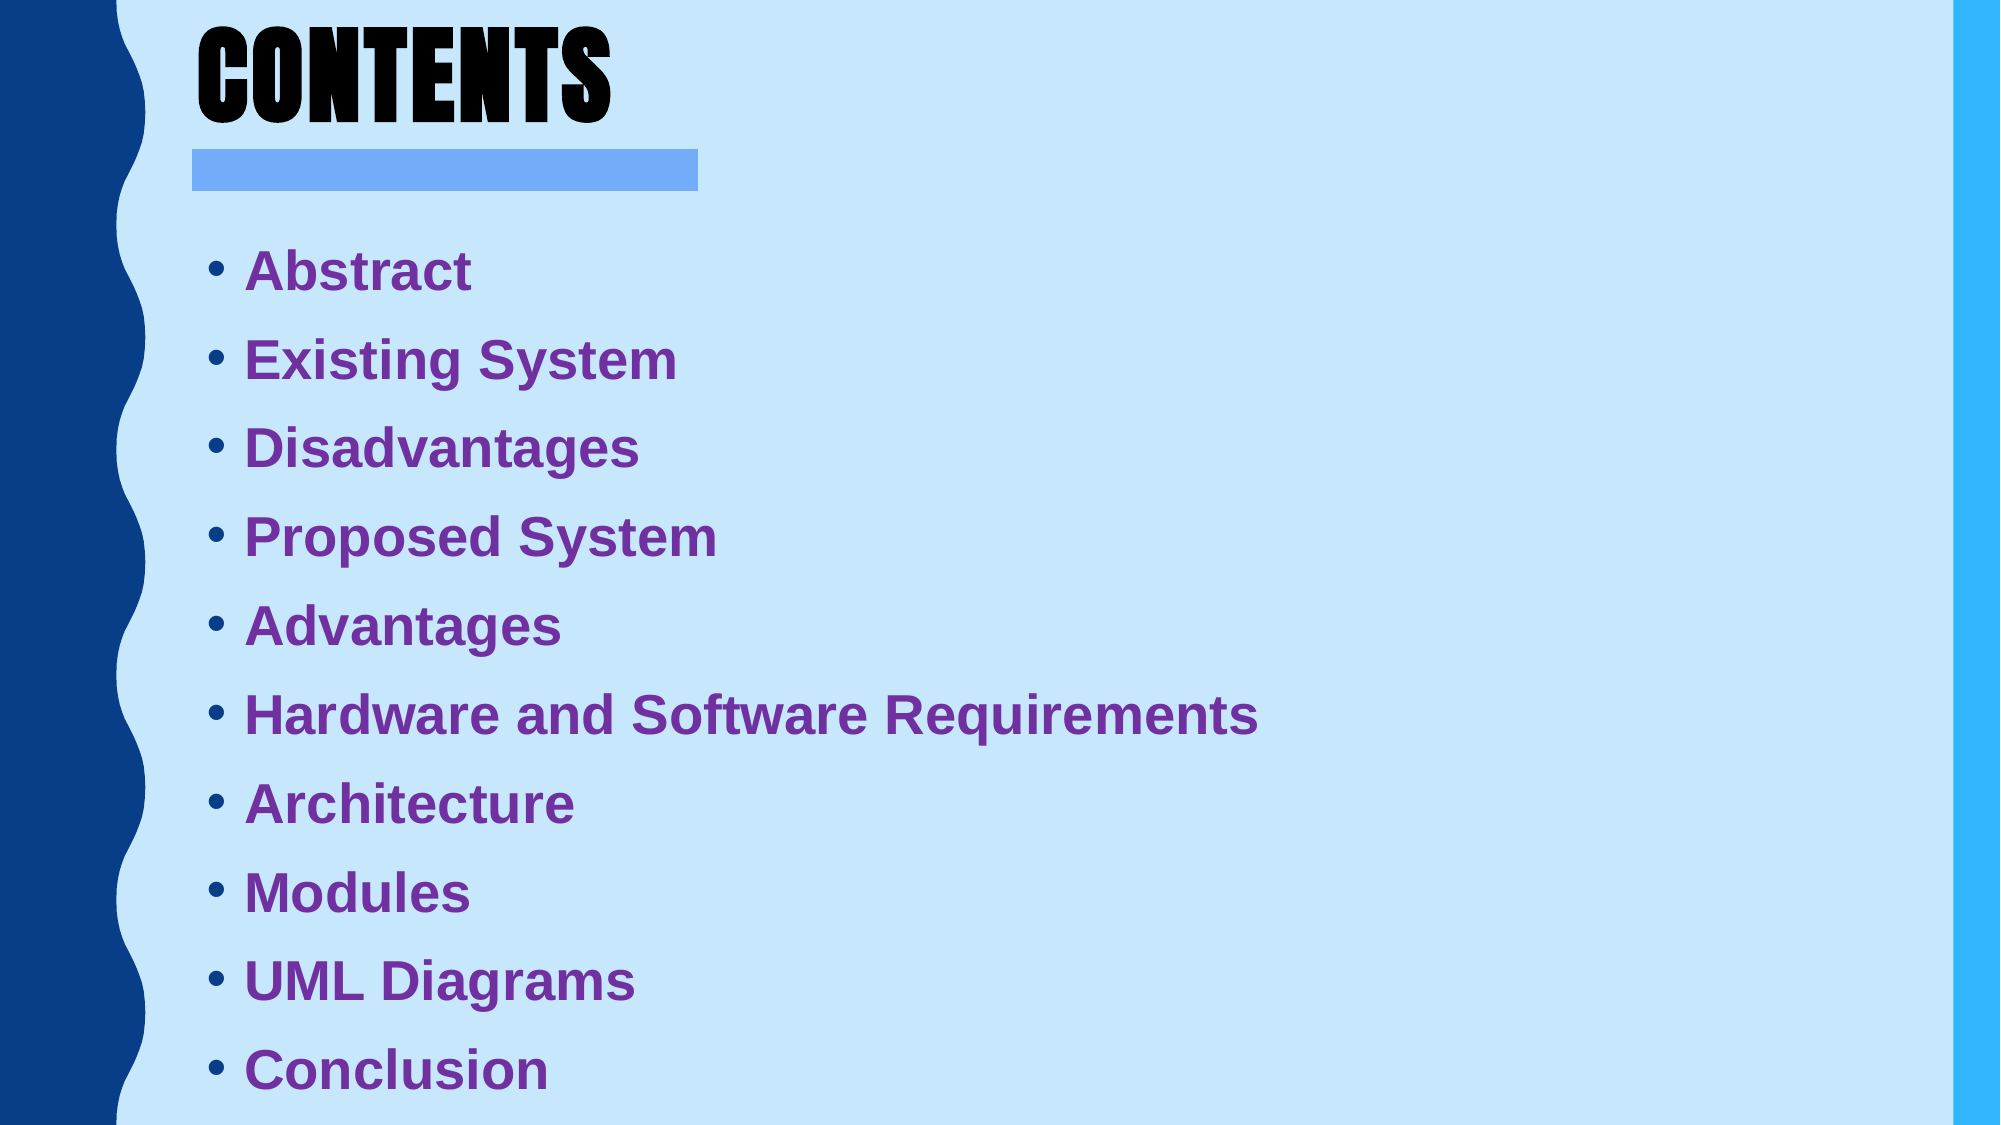

# CONTENTS
Abstract
Existing System
Disadvantages
Proposed System
Advantages
Hardware and Software Requirements
Architecture
Modules
UML Diagrams
Conclusion